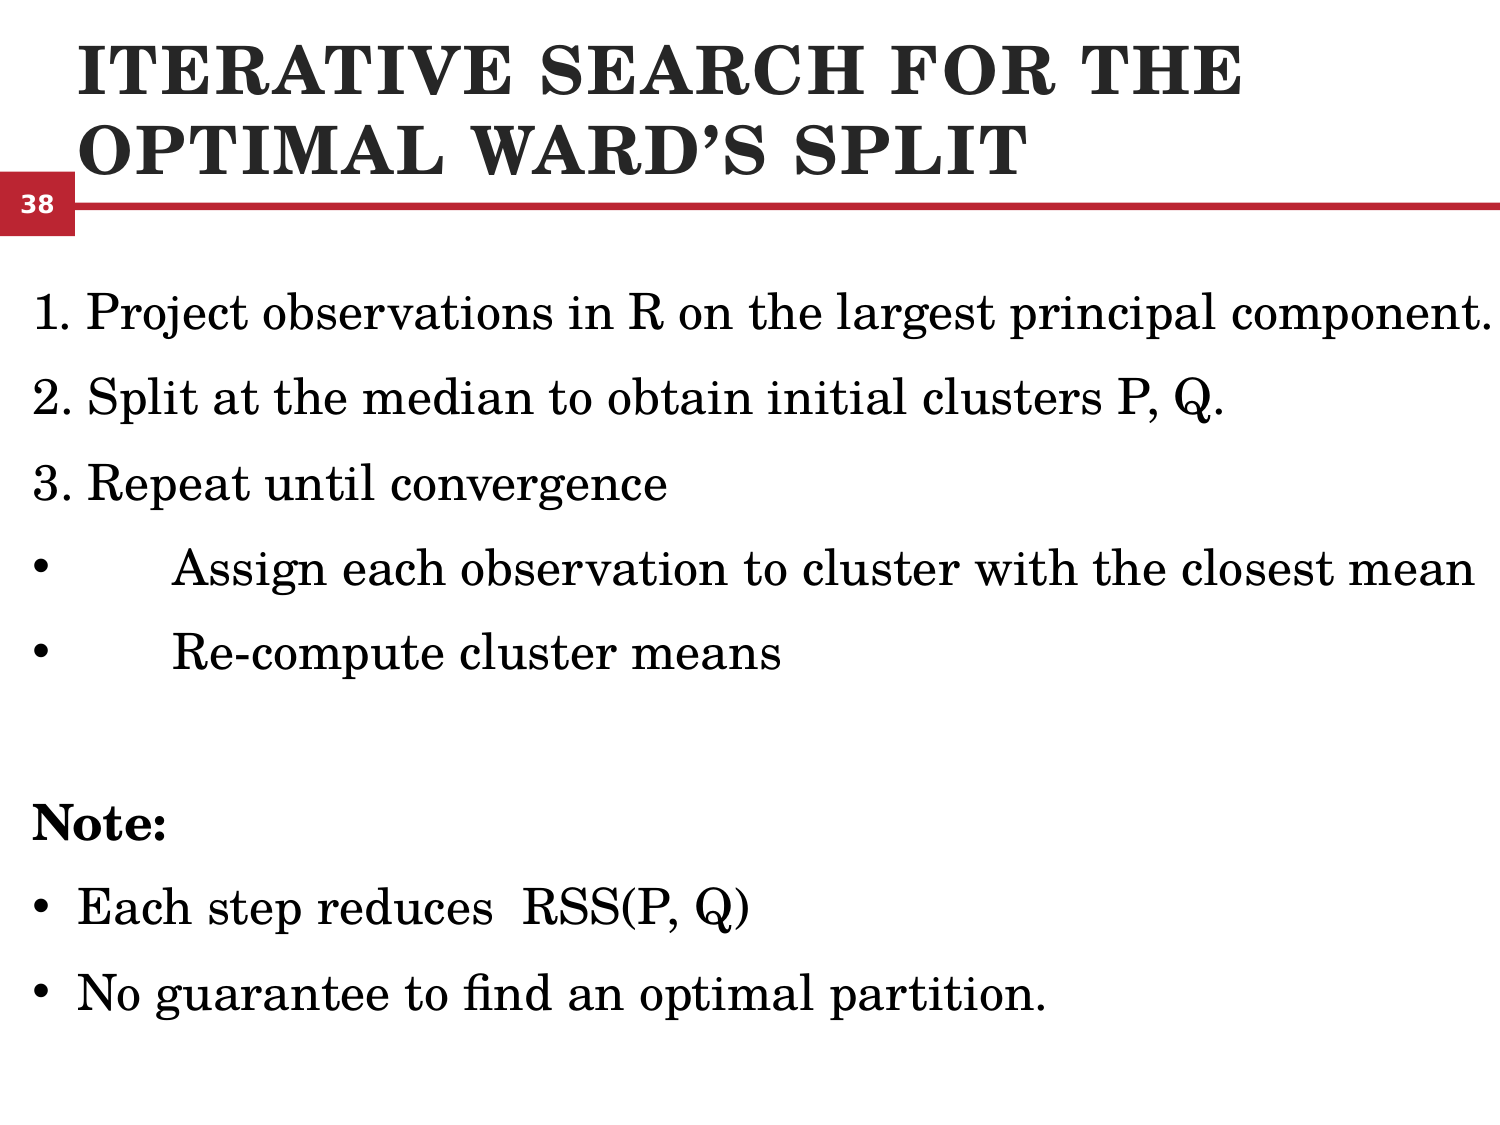

# Iterative search for the optimal Ward’s split

1. Project observations in R on the largest principal component.
2. Split at the median to obtain initial clusters P, Q.
3. Repeat until convergence
      Assign each observation to cluster with the closest mean
      Re-compute cluster means

Note:
  Each step reduces  RSS(P, Q)
  No guarantee to find an optimal partition.
9